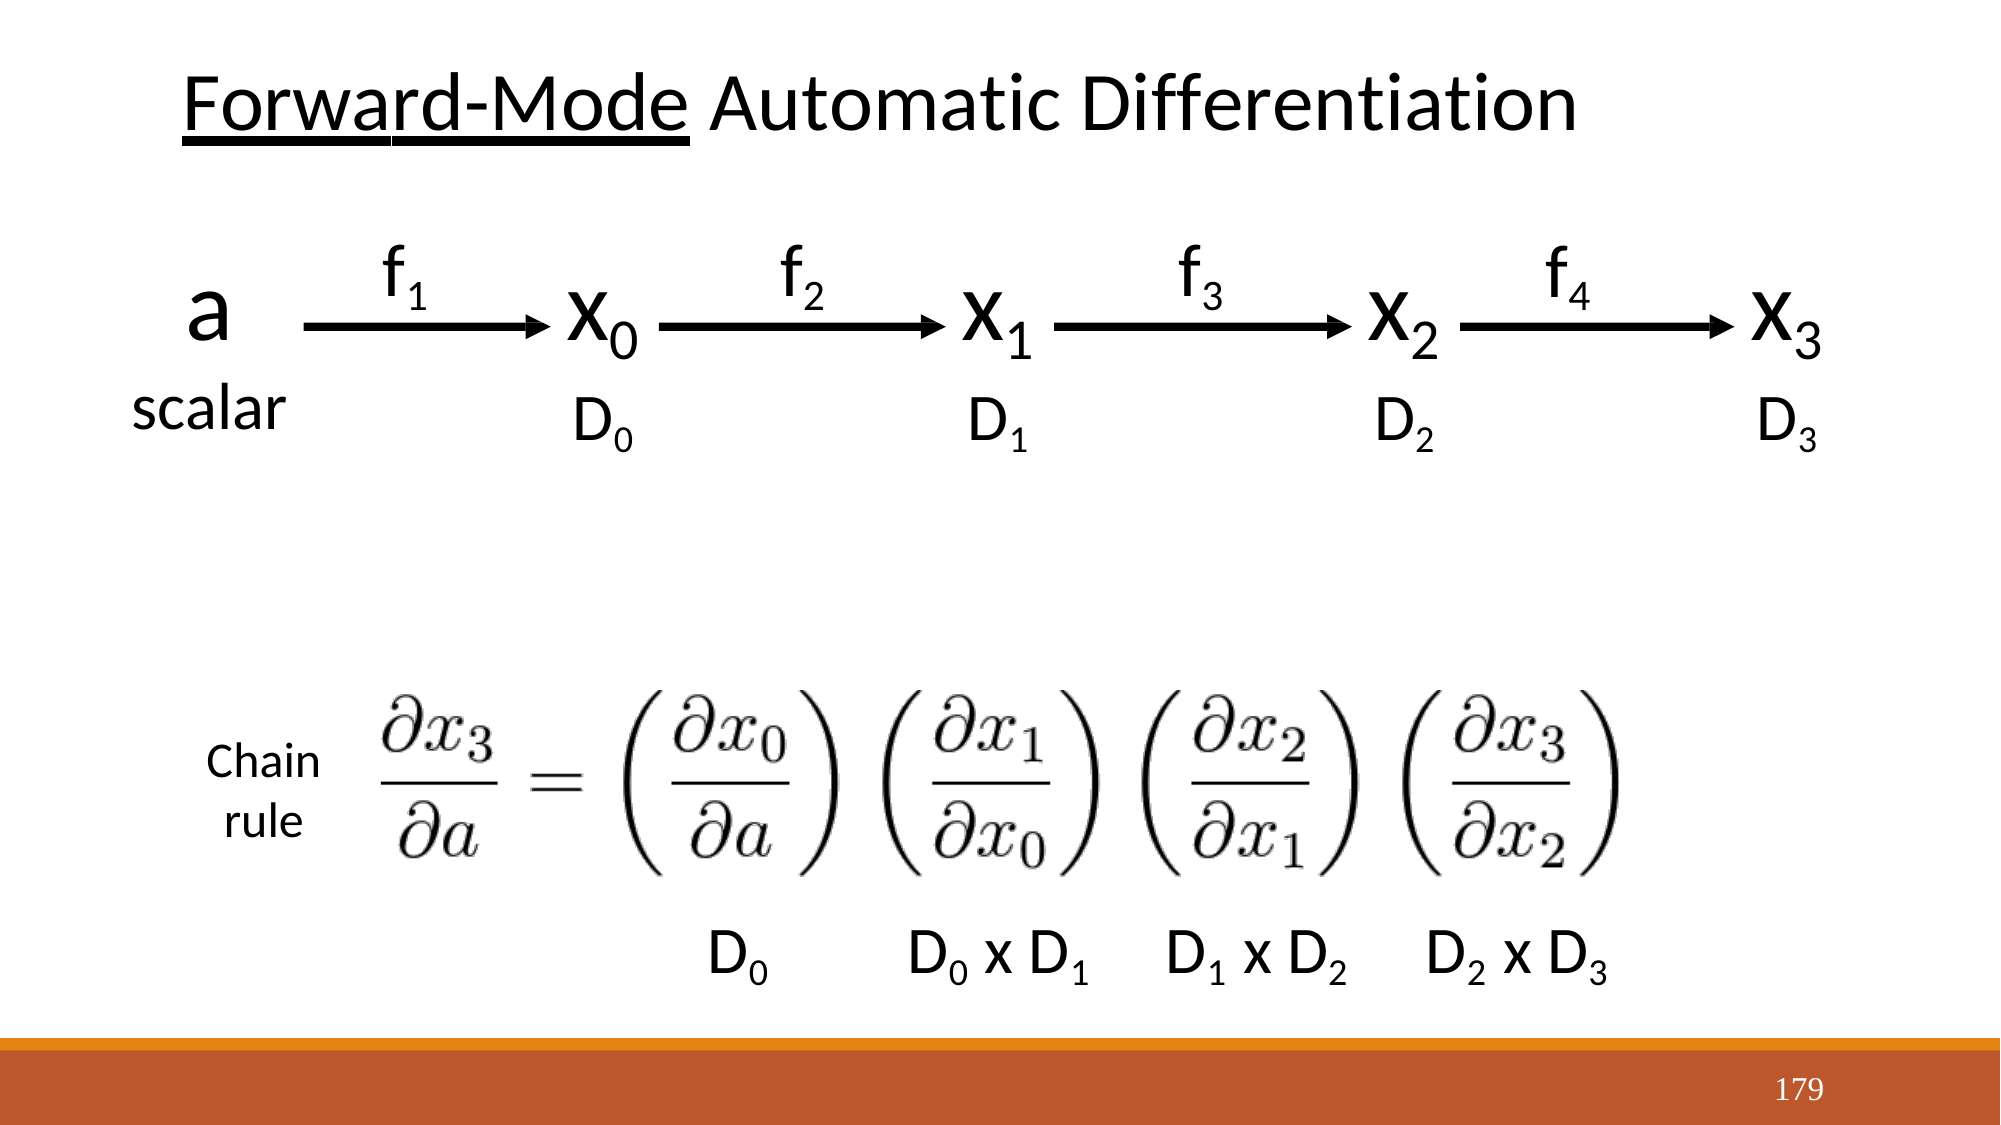

#
Forward-Mode Automatic Differentiation
f1	f2
f3
f4
a
scalar
x0
D0
x1
D1
x2
D2
x3
D3

Chain rule
D0	D0  x D1
D2  x D3
D1  x D2

179
Lecture 6 - 179